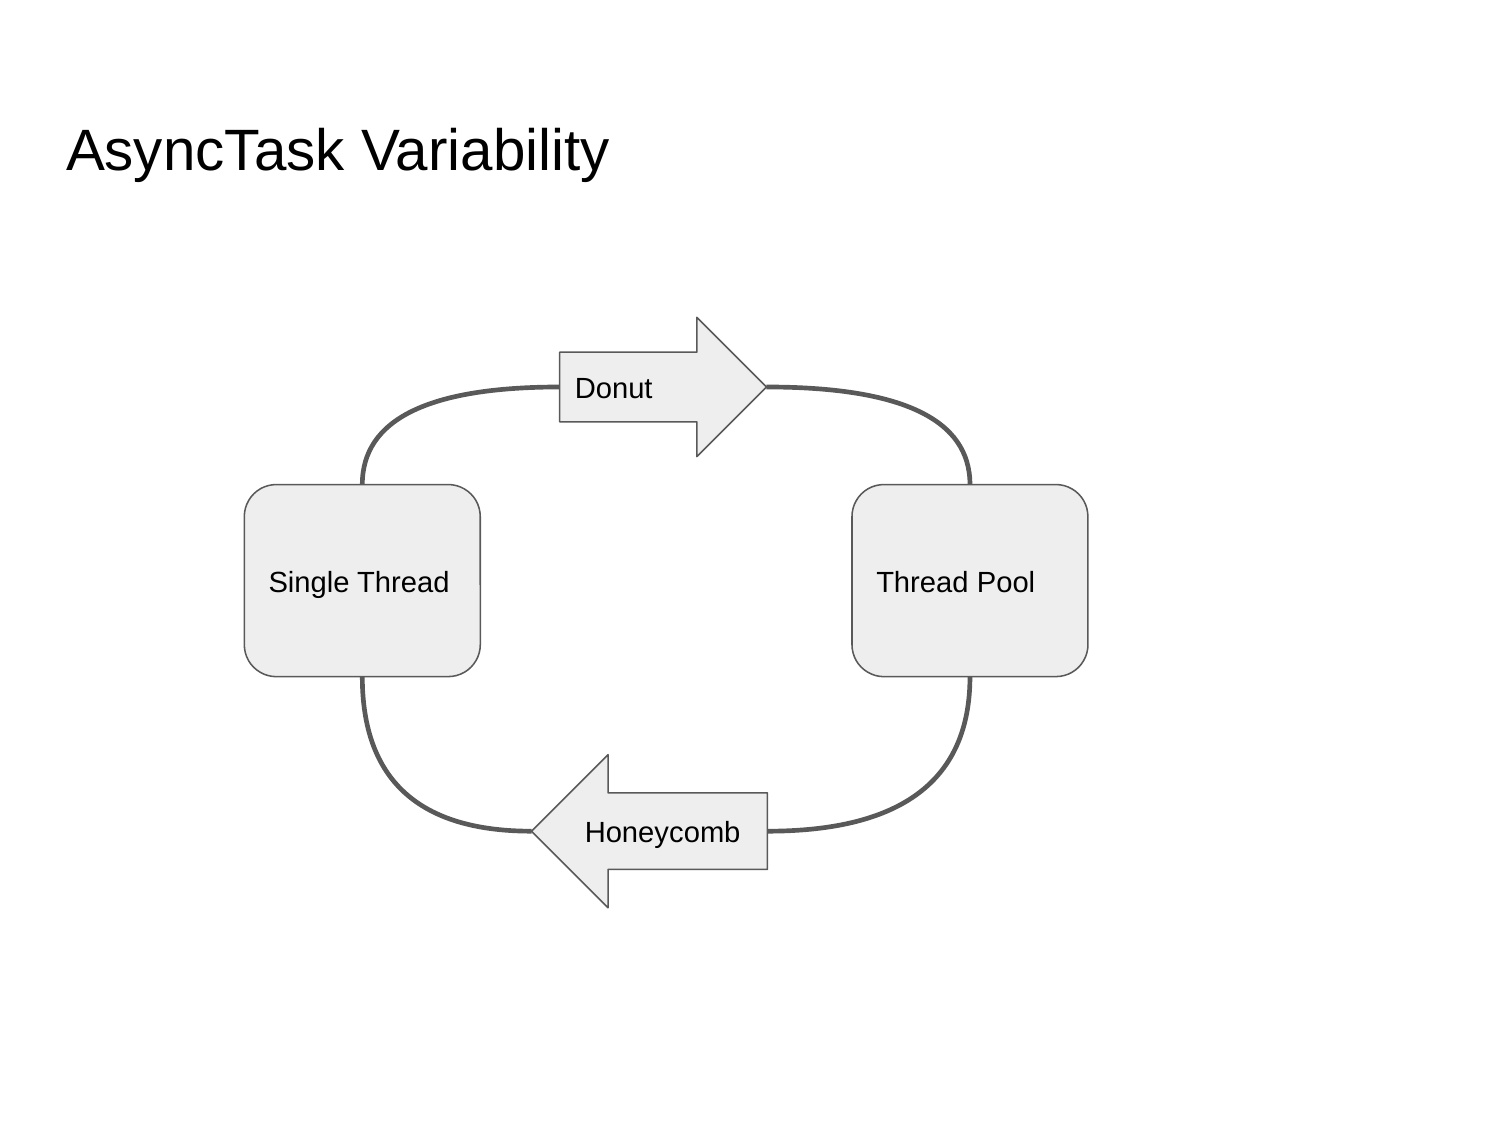

# AsyncTask Variability
Donut
Single Thread
Thread Pool
Honeycomb